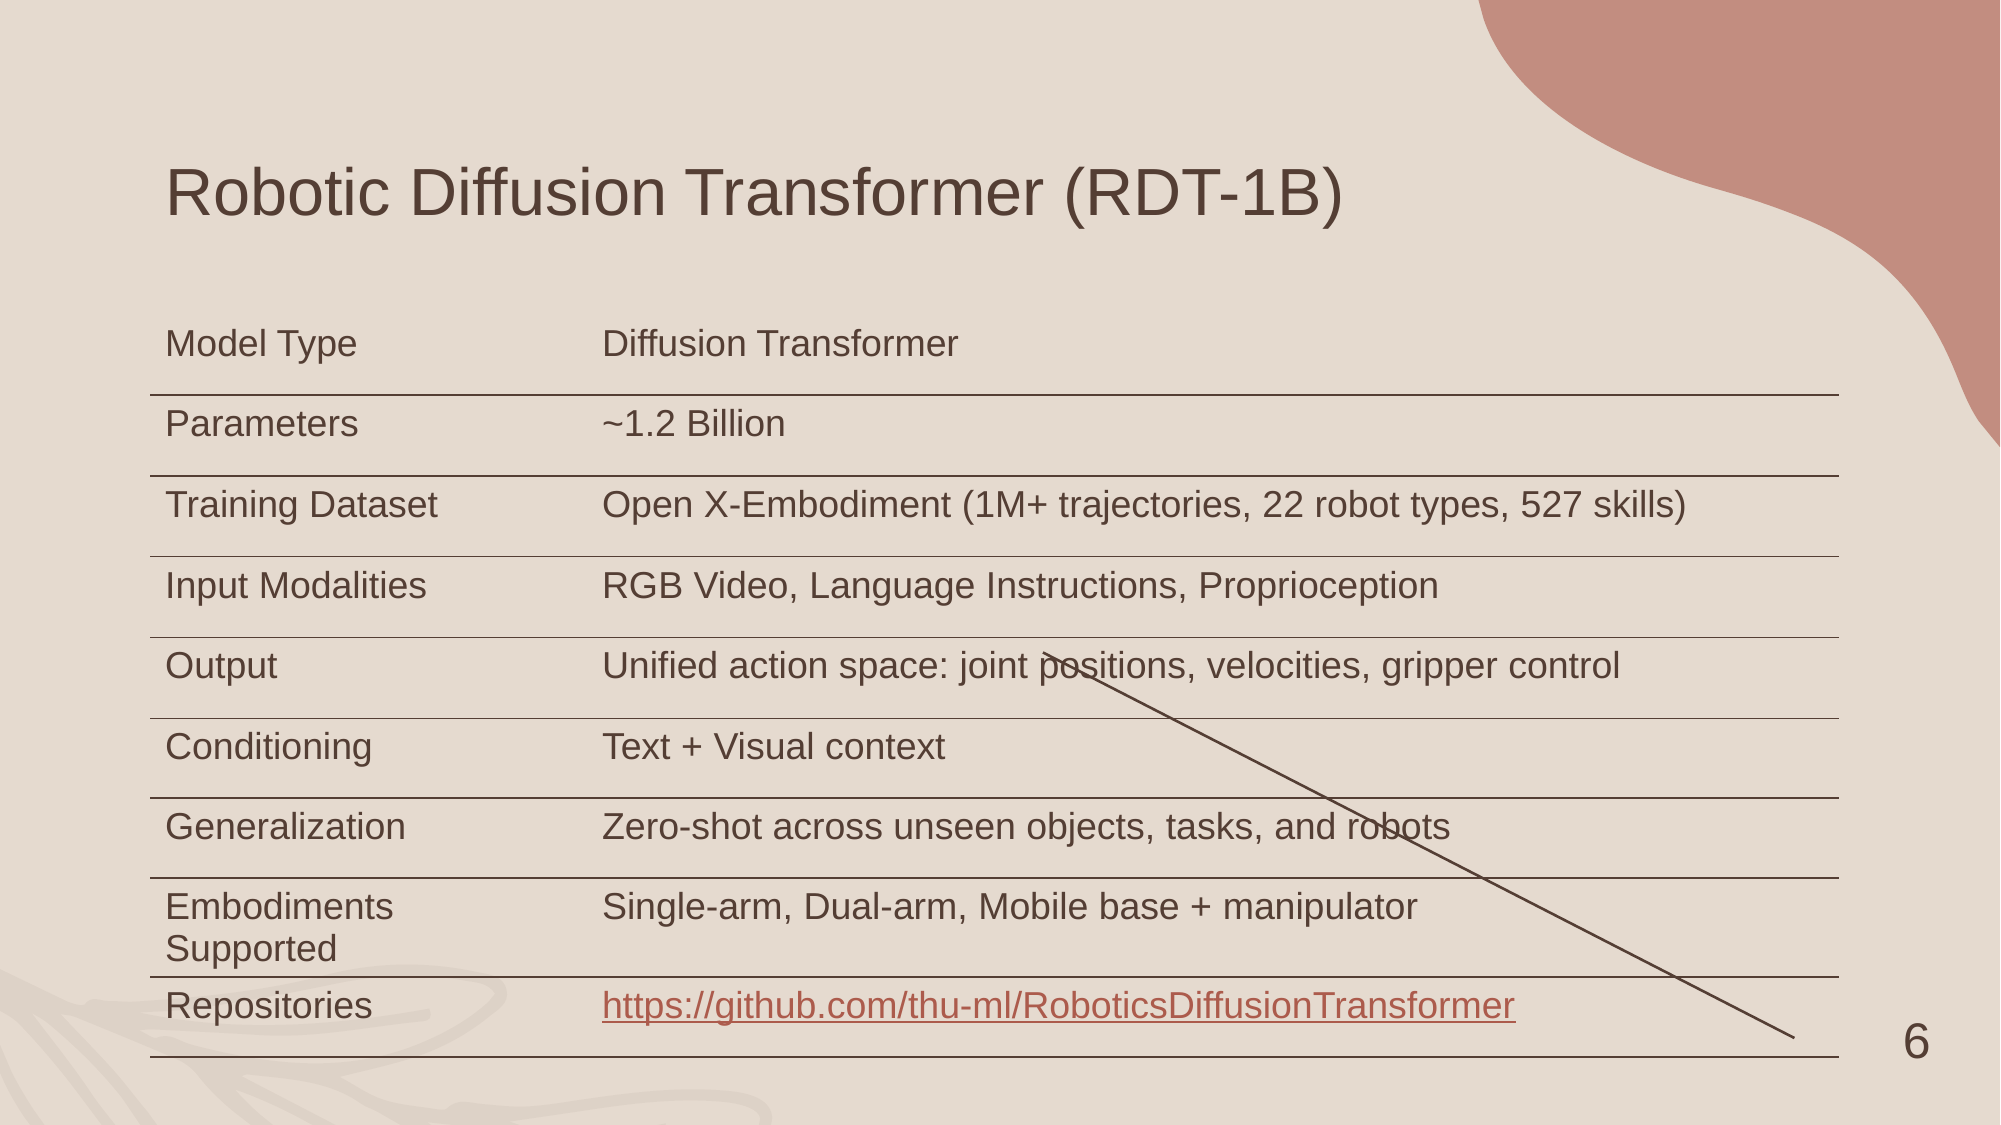

# Robotic Diffusion Transformer (RDT-1B)
| Model Type | Diffusion Transformer |
| --- | --- |
| Parameters | ~1.2 Billion |
| Training Dataset | Open X-Embodiment (1M+ trajectories, 22 robot types, 527 skills) |
| Input Modalities | RGB Video, Language Instructions, Proprioception |
| Output | Unified action space: joint positions, velocities, gripper control |
| Conditioning | Text + Visual context |
| Generalization | Zero-shot across unseen objects, tasks, and robots |
| Embodiments Supported | Single-arm, Dual-arm, Mobile base + manipulator |
| Repositories | https://github.com/thu-ml/RoboticsDiffusionTransformer |
6